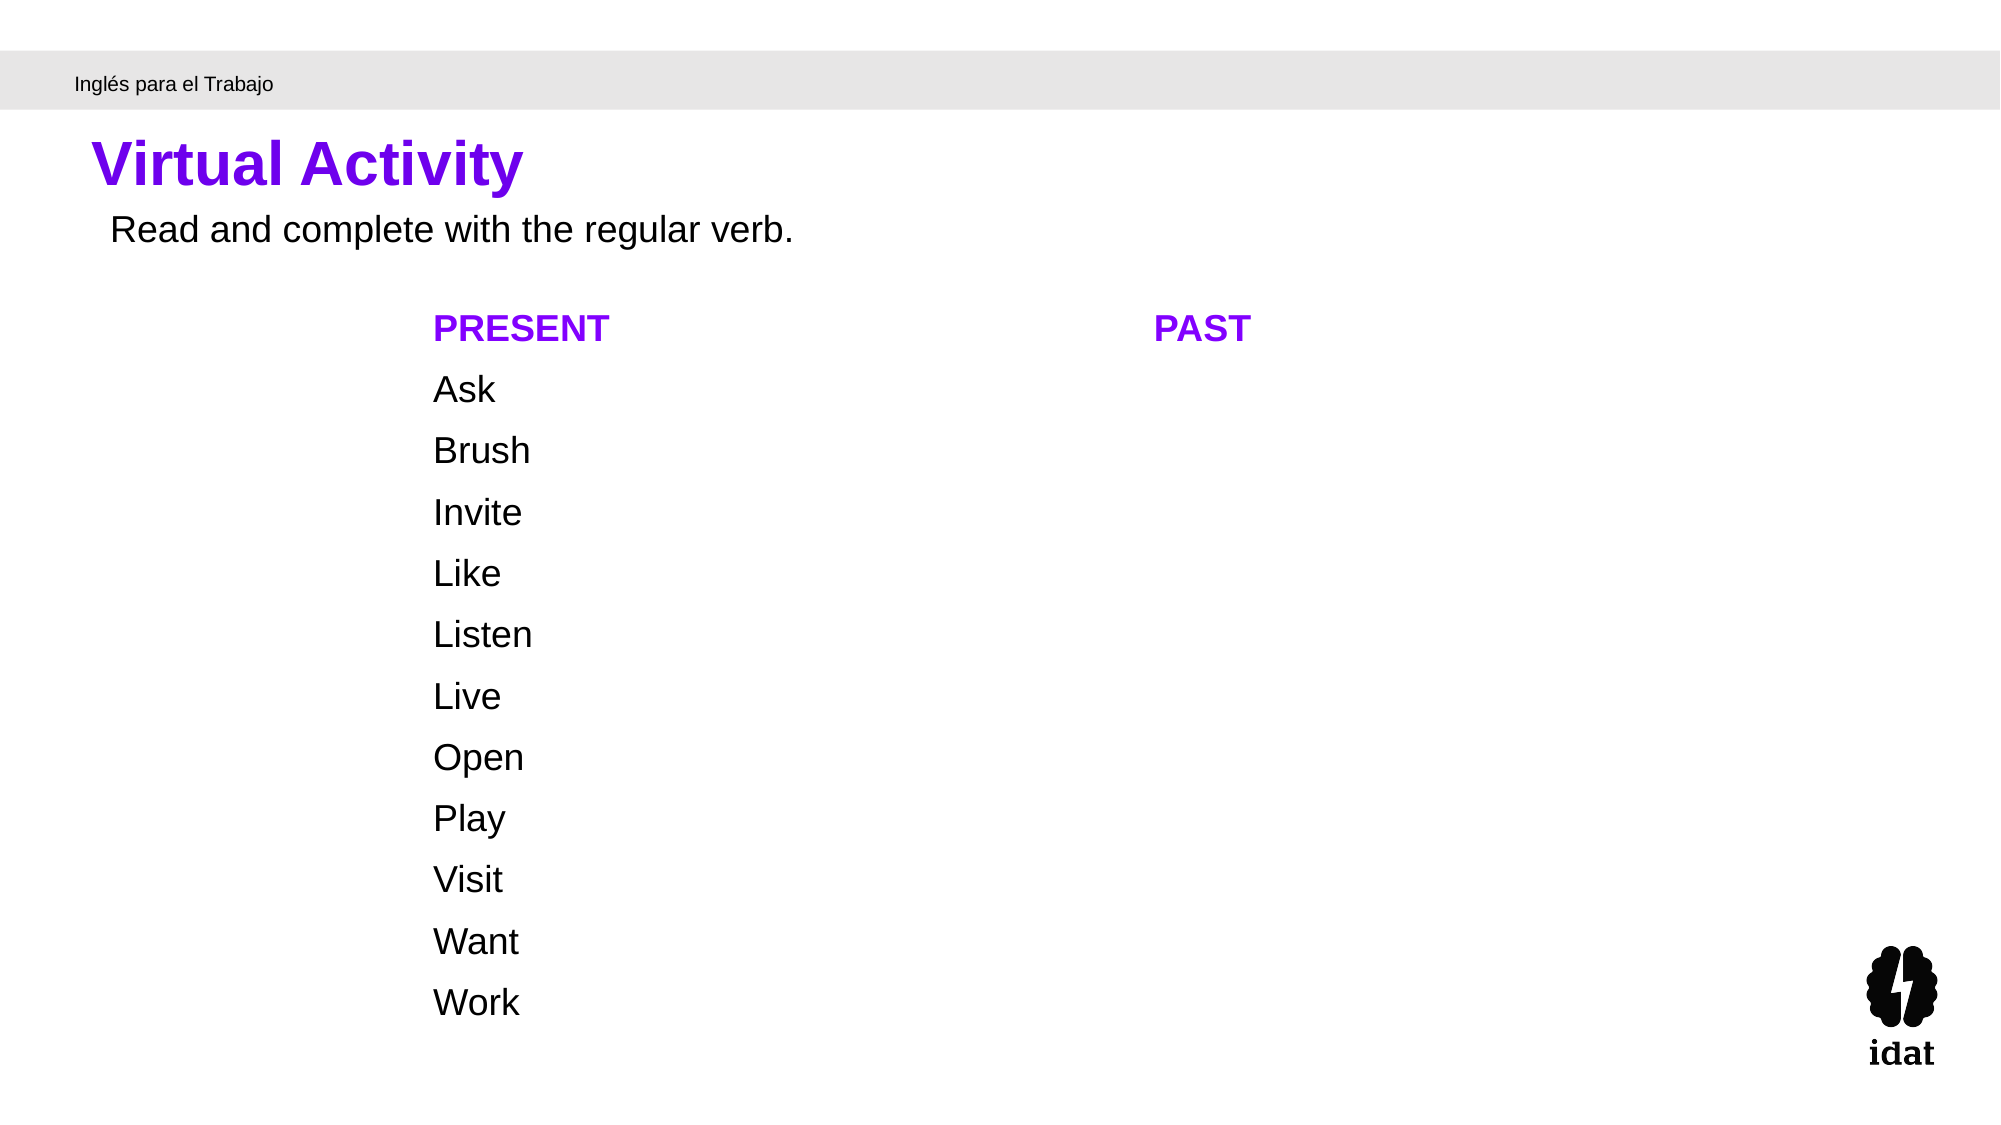

Inglés para el Trabajo
 Virtual Activity
  Read and complete with the regular verb.
PRESENT                                                    PAST
Ask
Brush
Invite
Like
Listen
Live
Open
Play
Visit
Want
Work